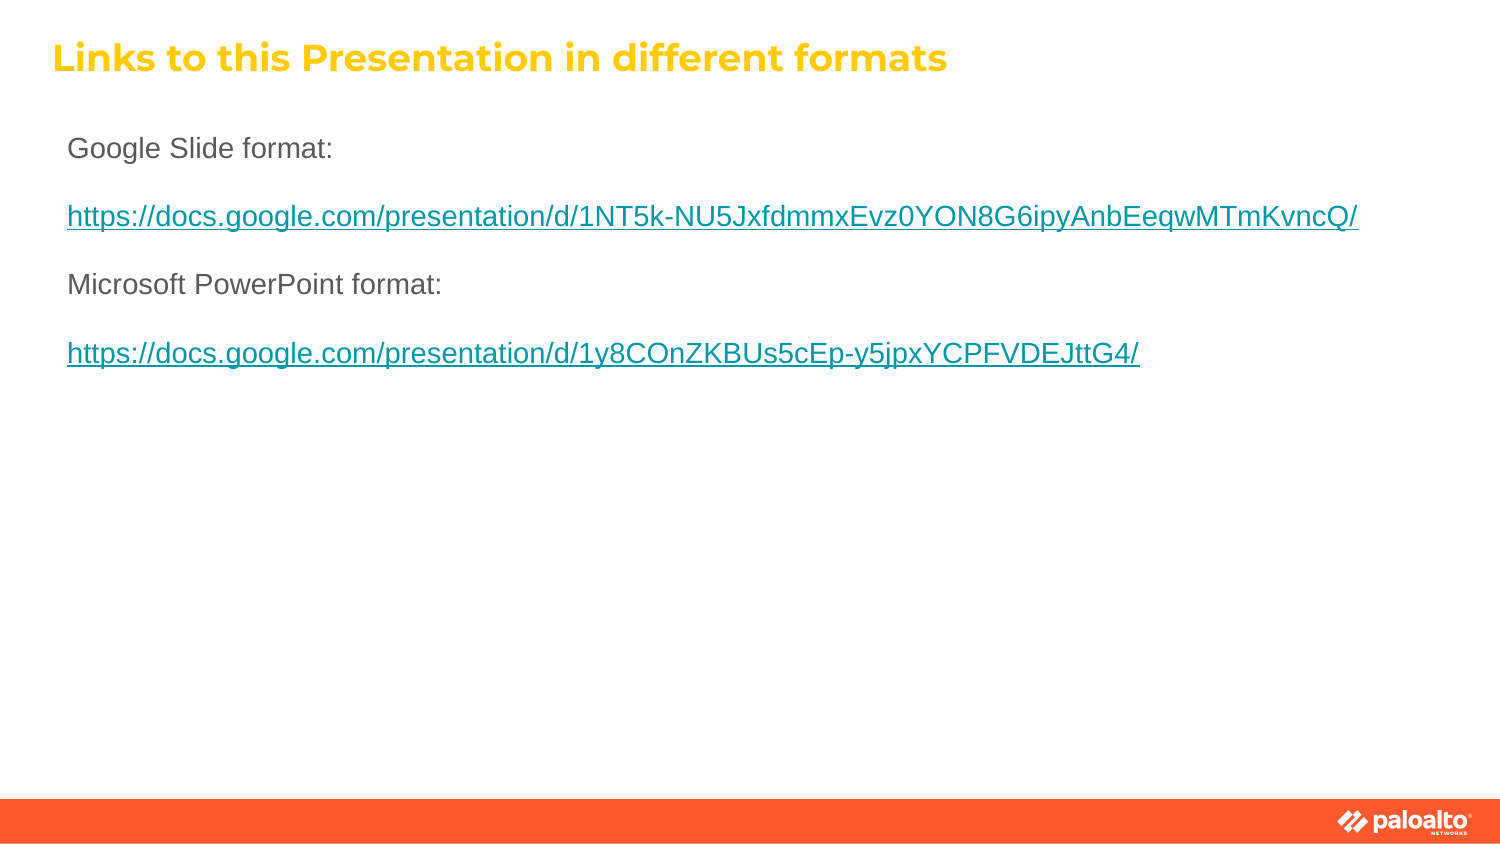

# Links to this Presentation in different formats
Google Slide format:
https://docs.google.com/presentation/d/1NT5k-NU5JxfdmmxEvz0YON8G6ipyAnbEeqwMTmKvncQ/
Microsoft PowerPoint format:
https://docs.google.com/presentation/d/1y8COnZKBUs5cEp-y5jpxYCPFVDEJttG4/